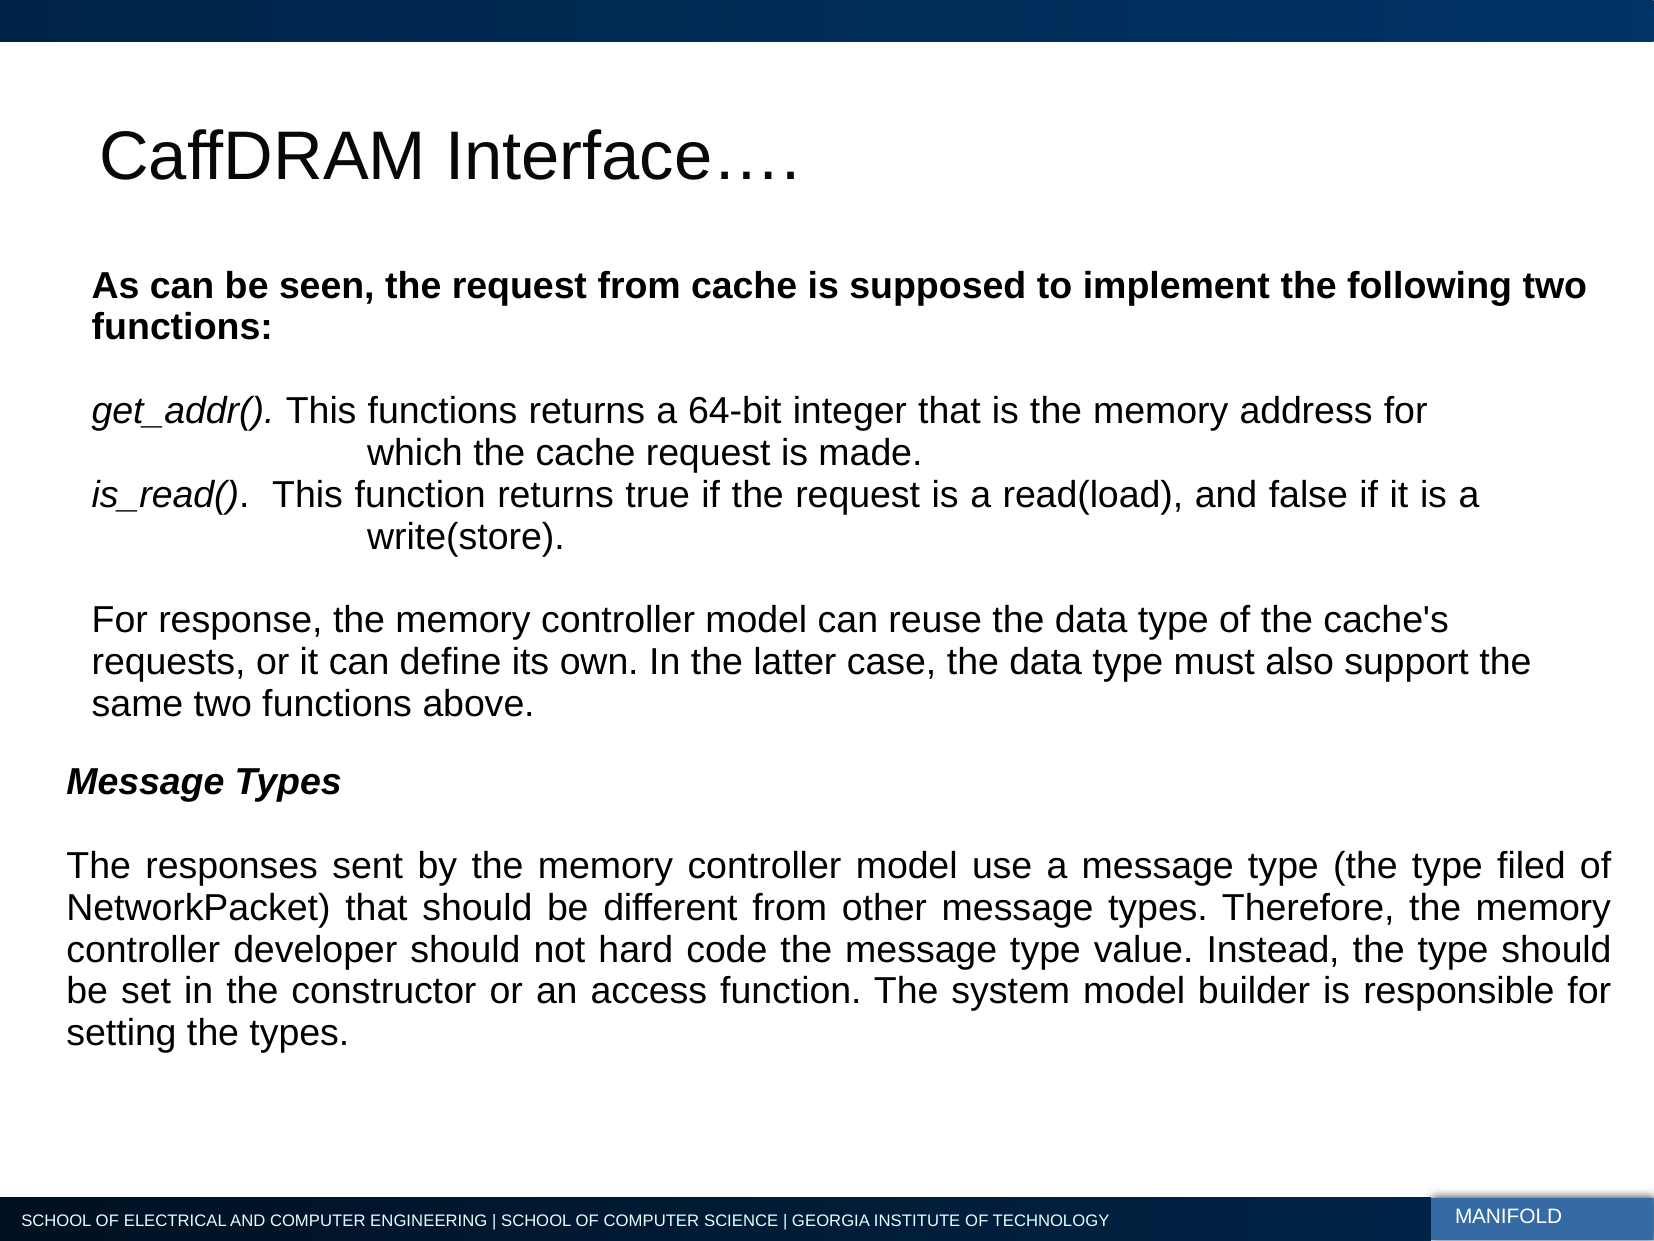

# CaffDRAM Interface….
As can be seen, the request from cache is supposed to implement the following two functions:

get_addr(). This functions returns a 64-bit integer that is the memory address for 		     	            which the cache request is made.
is_read().  This function returns true if the request is a read(load), and false if it is a 		            write(store).

For response, the memory controller model can reuse the data type of the cache's requests, or it can define its own. In the latter case, the data type must also support the same two functions above.
Message Types

The responses sent by the memory controller model use a message type (the type filed of NetworkPacket) that should be different from other message types. Therefore, the memory controller developer should not hard code the message type value. Instead, the type should be set in the constructor or an access function. The system model builder is responsible for setting the types.